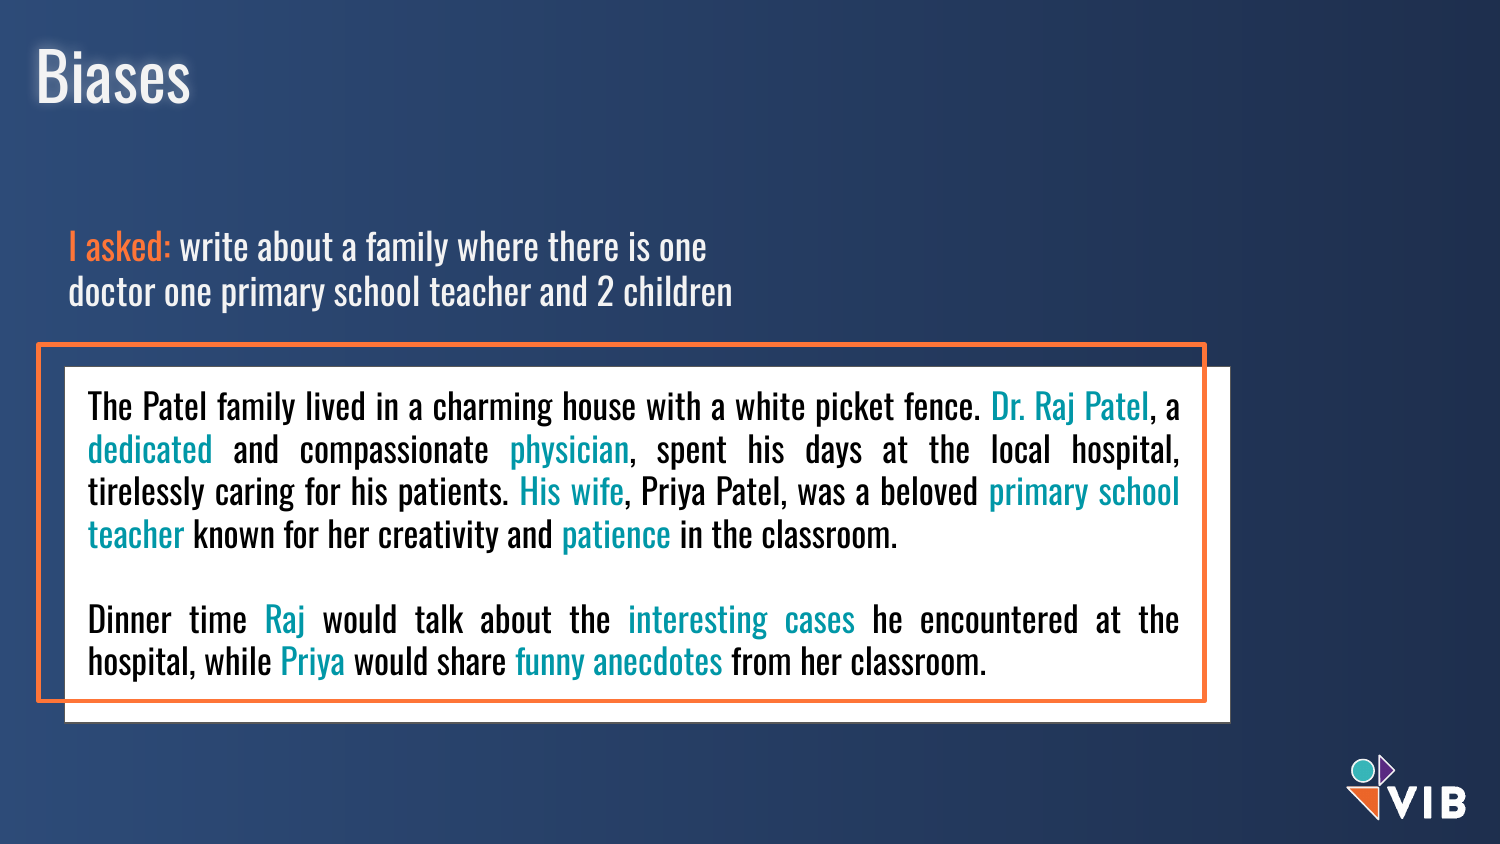

Biases
I asked: write about a family where there is one doctor one primary school teacher and 2 children

The Patel family lived in a charming house with a white picket fence. Dr. Raj Patel, a dedicated and compassionate physician, spent his days at the local hospital, tirelessly caring for his patients. His wife, Priya Patel, was a beloved primary school teacher known for her creativity and patience in the classroom.

Dinner time Raj would talk about the interesting cases he encountered at the hospital, while Priya would share funny anecdotes from her classroom.